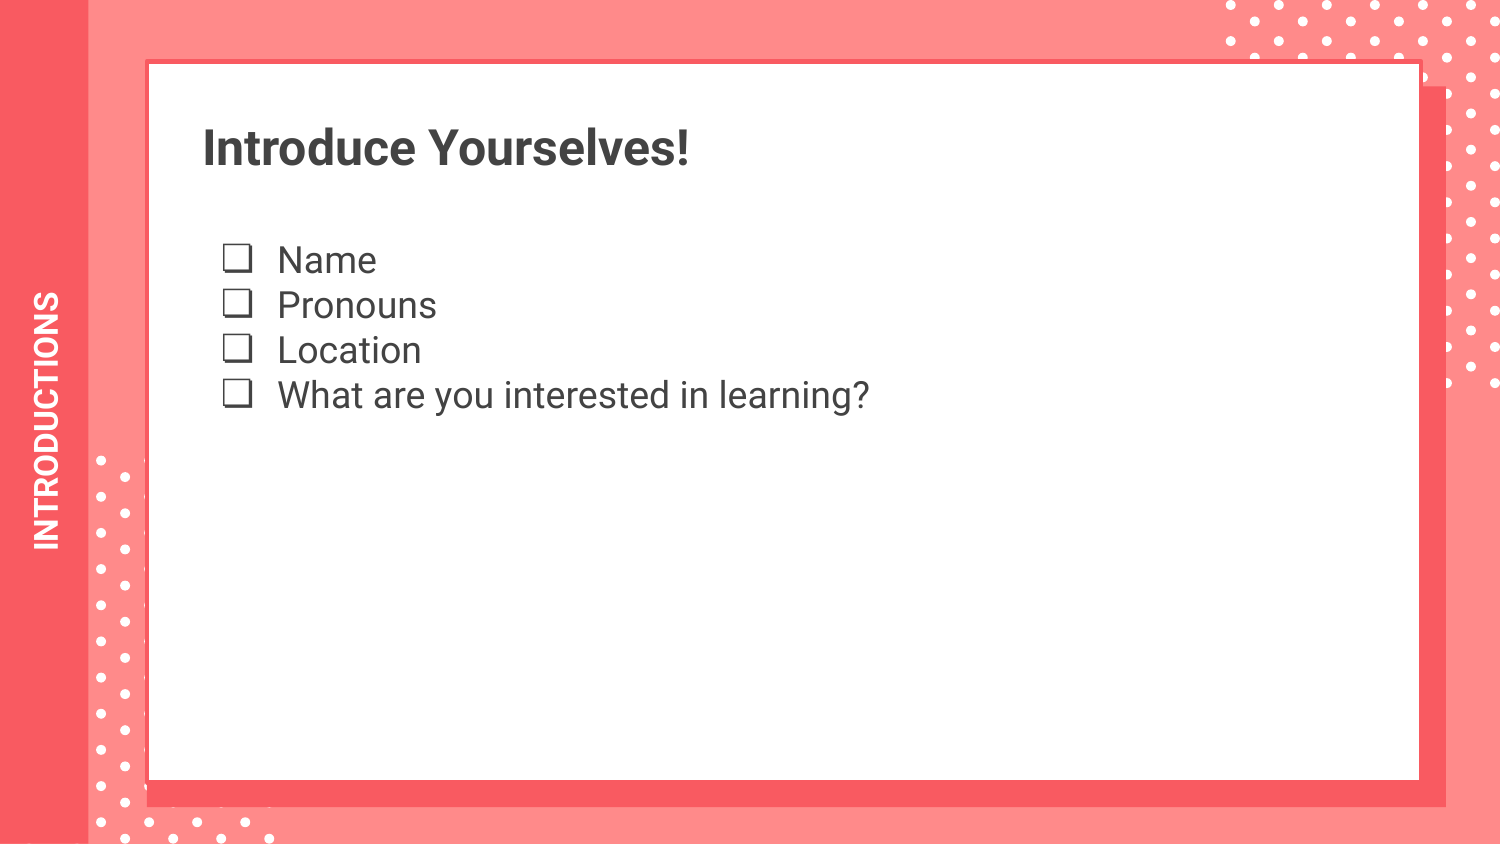

Introduce Yourselves!

Name
Pronouns
Location
What are you interested in learning?

# INTRODUCTIONS